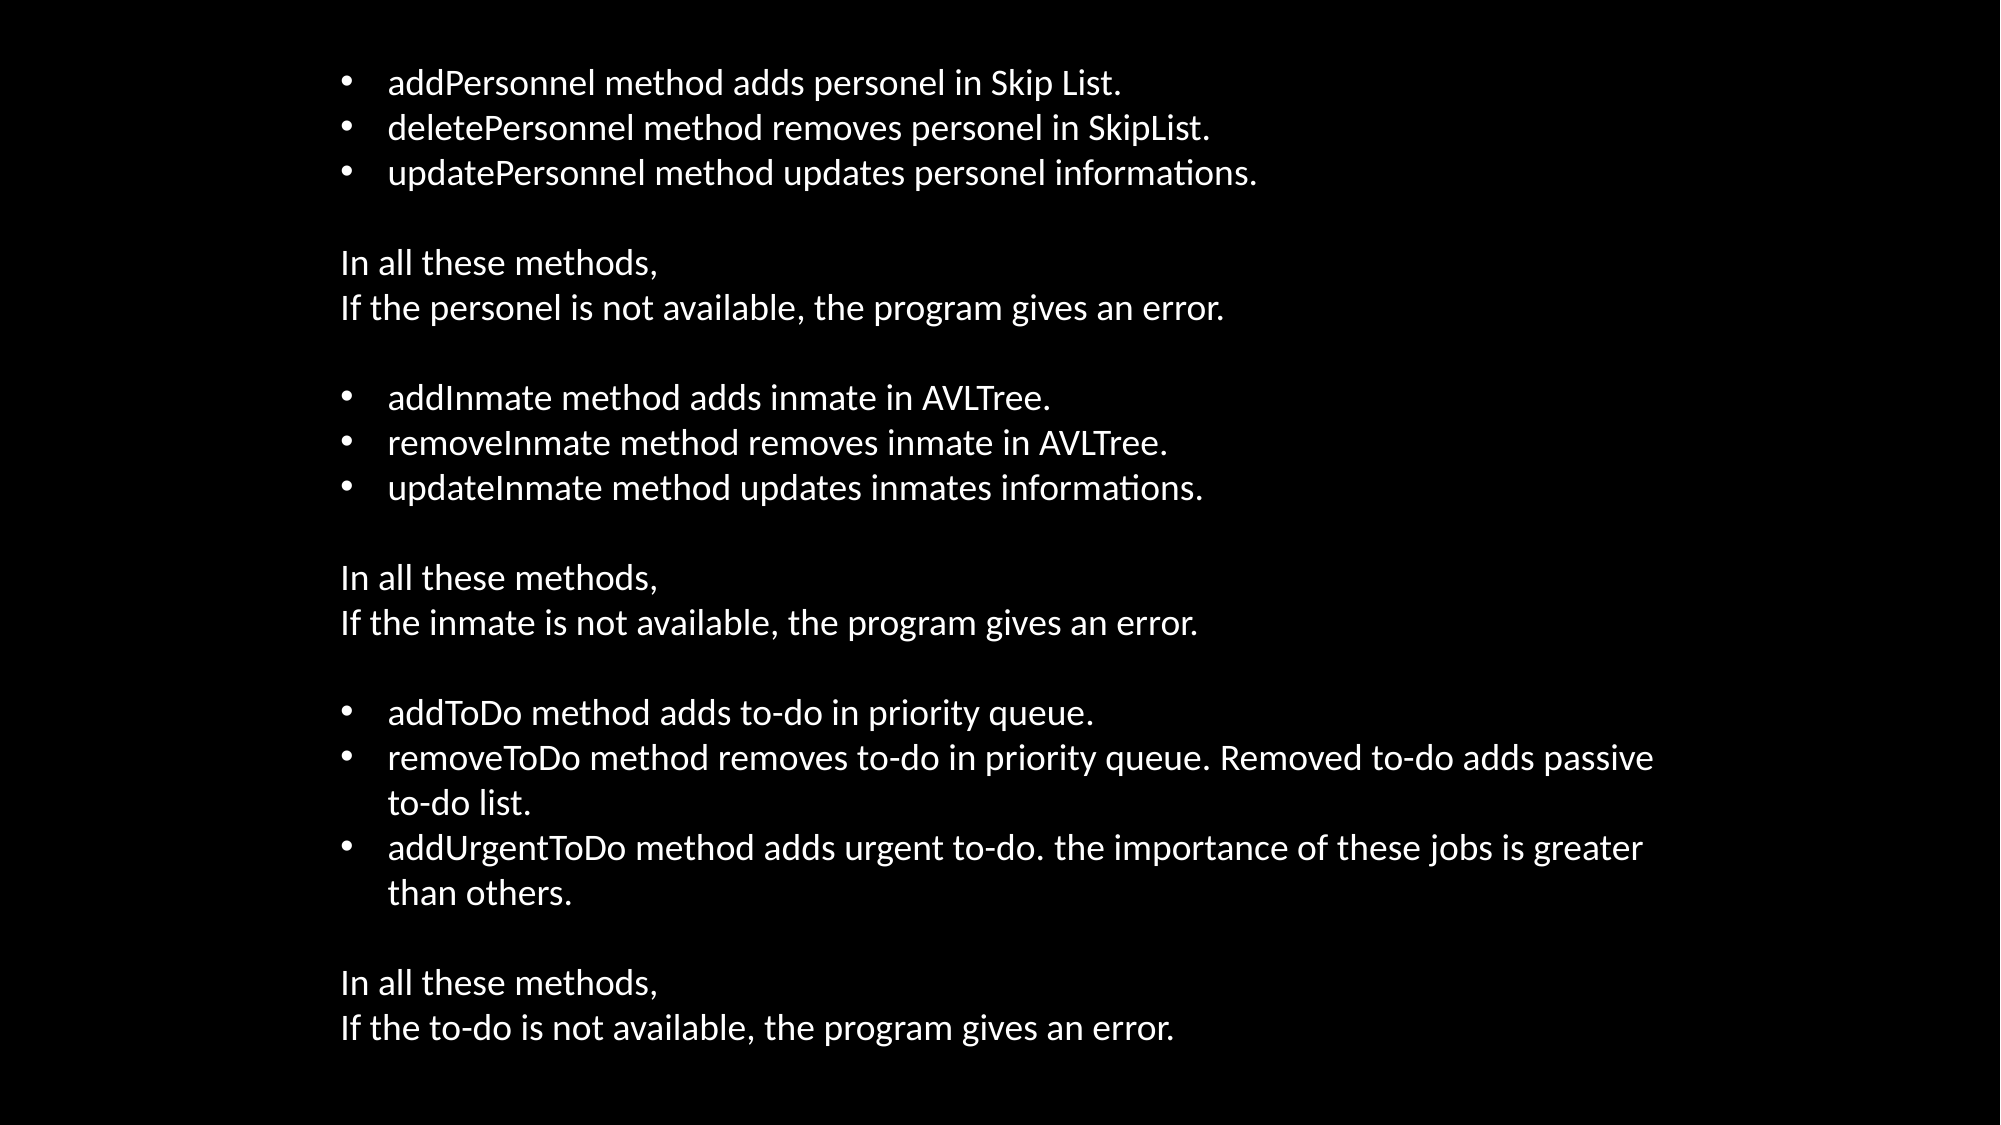

addPersonnel method adds personel in Skip List.
deletePersonnel method removes personel in SkipList.
updatePersonnel method updates personel informations.

In all these methods,
If the personel is not available, the program gives an error.

addInmate method adds inmate in AVLTree.
removeInmate method removes inmate in AVLTree.
updateInmate method updates inmates informations.

In all these methods,
If the inmate is not available, the program gives an error.

addToDo method adds to-do in priority queue.
removeToDo method removes to-do in priority queue. Removed to-do adds passive to-do list.
addUrgentToDo method adds urgent to-do. the importance of these jobs is greater than others.

In all these methods,
If the to-do is not available, the program gives an error.